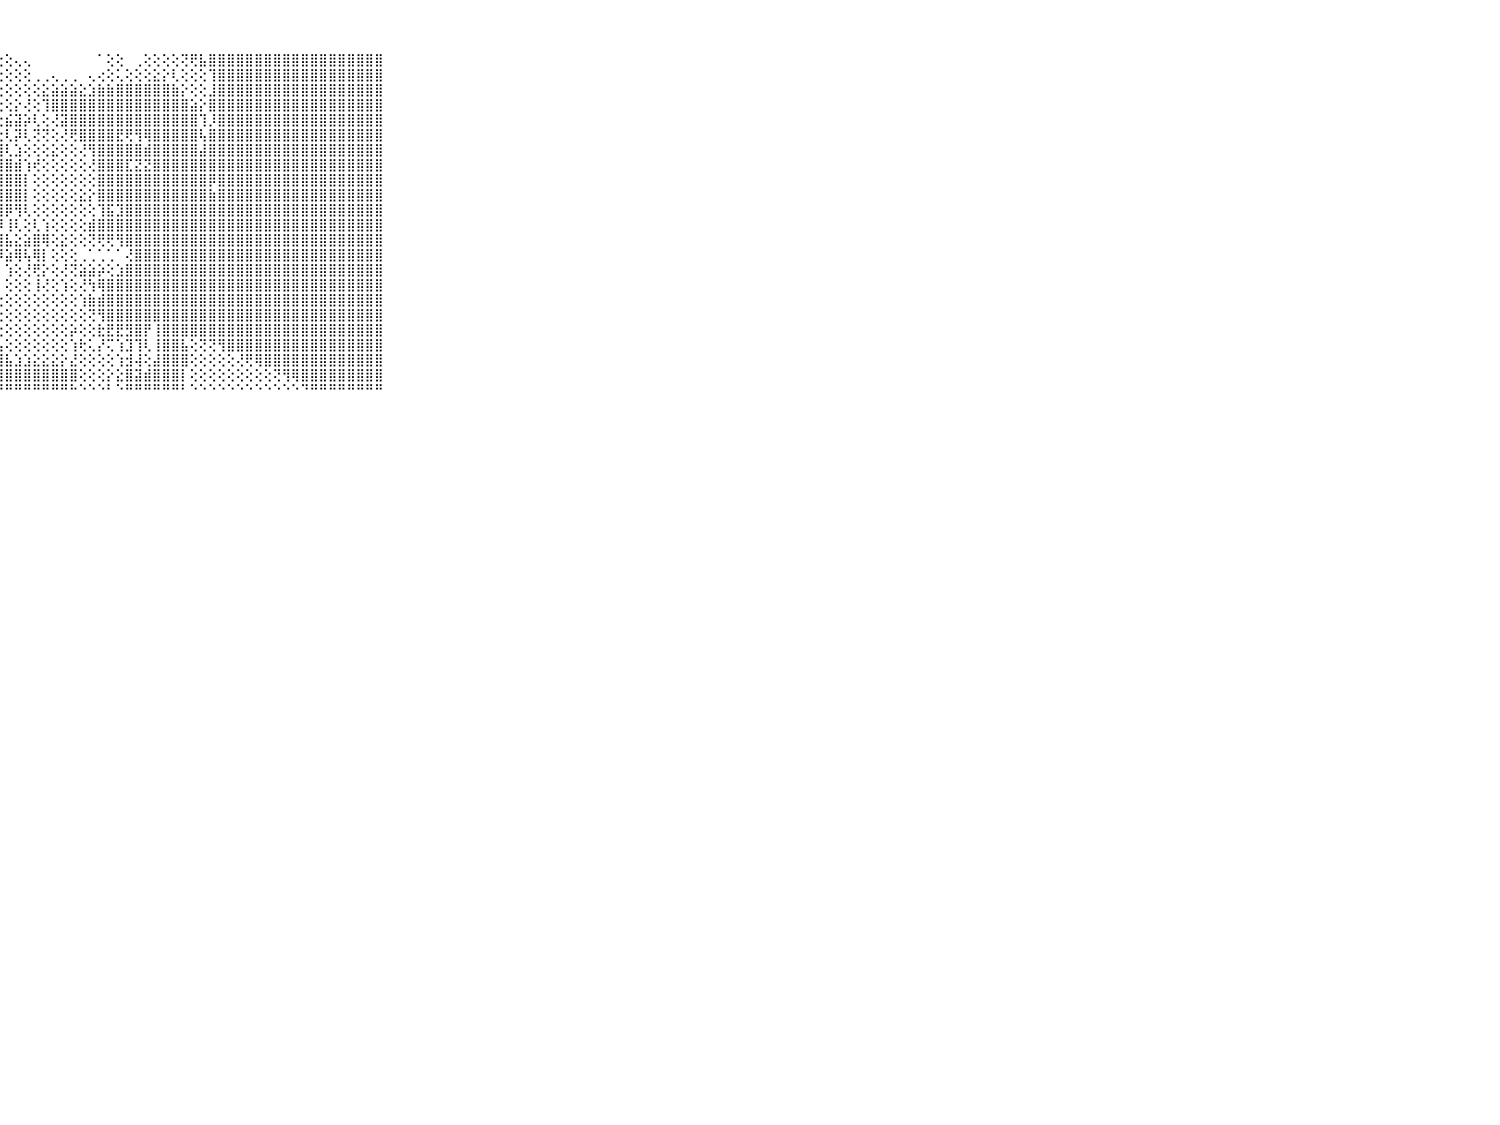

⠀⠀⠀⠀⠀⠀⠀⠀⠀⠀⠀⣿⣿⣿⣿⣿⣿⣿⣿⣿⣿⣿⣿⣿⣿⢿⢝⢕⢕⢄⢄⠀⠀⠀⠀⠀⠀⠀⠁⢕⢕⠀⢀⢕⢕⢕⢕⢝⢟⣧⣿⣿⣿⣿⣿⣿⣿⣿⣿⣿⣿⣿⣿⣿⣿⣿⣿⣿⣿⠀⠀⠀⠀⠀⠀⠀⠀⠀⠀⠀⠀
⠀⠀⠀⠀⠀⠀⠀⠀⠀⠀⠀⣿⣿⣿⣿⣿⣿⣿⣿⣿⣿⣿⣿⣾⡝⢕⢕⢕⢕⢕⢕⢀⢀⢄⢀⢀⠀⢄⢔⢕⢅⢕⢕⢕⣕⡕⢇⢕⢕⢕⢹⣿⣿⣿⣿⣿⣿⣿⣿⣿⣿⣿⣿⣿⣿⣿⣿⣿⣿⠀⠀⠀⠀⠀⠀⠀⠀⠀⠀⠀⠀
⠀⠀⠀⠀⠀⠀⠀⠀⠀⠀⠀⣿⣿⣿⣿⣿⣿⣿⣿⣿⣿⣿⣿⣹⢵⢇⢕⢕⢕⢕⢕⢕⣕⣵⣵⣵⣕⣱⣷⣷⣿⣿⣿⣿⣿⣿⣷⡕⢕⢕⣸⣿⣿⣿⣿⣿⣿⣿⣿⣿⣿⣿⣿⣿⣿⣿⣿⣿⣿⠀⠀⠀⠀⠀⠀⠀⠀⠀⠀⠀⠀
⠀⠀⠀⠀⠀⠀⠀⠀⠀⠀⠀⣿⣿⣿⣿⣿⣿⣿⣿⣿⣿⣿⣿⣷⢕⢕⢕⢕⢕⡕⢜⢕⢹⣿⣿⣿⣿⣿⣿⣿⣿⣿⣿⣿⣿⣿⣿⣿⣵⡕⣿⣿⣿⣿⣿⣿⣿⣿⣿⣿⣿⣿⣿⣿⣿⣿⣿⣿⣿⠀⠀⠀⠀⠀⠀⠀⠀⠀⠀⠀⠀
⠀⠀⠀⠀⠀⠀⠀⠀⠀⠀⠀⣿⣿⣿⣿⣿⣿⣿⣿⣿⣿⣿⣿⣿⢕⢕⢕⢕⣮⣽⡵⢇⢕⢜⣽⣿⣿⣿⣿⣿⣿⣿⣿⣿⣿⣿⣿⣿⣿⢹⡸⣿⣿⣿⣿⣿⣿⣿⣿⣿⣿⣿⣿⣿⣿⣿⣿⣿⣿⠀⠀⠀⠀⠀⠀⠀⠀⠀⠀⠀⠀
⠀⠀⠀⠀⠀⠀⠀⠀⠀⠀⠀⣿⣿⣿⣿⣿⣿⣿⣿⣿⣿⣿⣿⣿⢕⢕⢕⢕⢇⡽⢇⢝⢝⢕⢜⢟⣿⣿⣿⣿⣟⢟⢻⢿⣿⣿⣿⣿⣿⢧⣿⣿⣿⣿⣿⣿⣿⣿⣿⣿⣿⣿⣿⣿⣿⣿⣿⣿⣿⠀⠀⠀⠀⠀⠀⠀⠀⠀⠀⠀⠀
⠀⠀⠀⠀⠀⠀⠀⠀⠀⠀⠀⣿⣿⣿⣿⣿⣿⣿⣿⣿⣿⣿⣿⡟⢕⢕⢕⣾⢇⣱⢕⢕⢕⣕⢕⢕⢜⢻⣿⣿⣿⣿⣿⣾⣿⣿⣿⣿⣿⣼⣿⣿⣿⣿⣿⣿⣿⣿⣿⣿⣿⣿⣿⣿⣿⣿⣿⣿⣿⠀⠀⠀⠀⠀⠀⠀⠀⠀⠀⠀⠀
⠀⠀⠀⠀⠀⠀⠀⠀⠀⠀⠀⣿⣿⣿⣿⣿⣿⣿⣿⣿⣿⣿⣿⣿⡕⢕⢱⣿⣿⣾⢱⢞⢕⢕⢕⢕⢕⢜⣿⣿⣿⣏⣝⣝⣿⣿⣿⣿⣿⣿⣿⣿⣿⣿⣿⣿⣿⣿⣿⣿⣿⣿⣿⣿⣿⣿⣿⣿⣿⠀⠀⠀⠀⠀⠀⠀⠀⠀⠀⠀⠀
⠀⠀⠀⠀⠀⠀⠀⠀⠀⠀⠀⣿⣿⣿⣿⣿⣿⣿⣿⣿⣿⣿⣿⣿⣧⢕⢱⣿⣿⣿⡇⢕⢕⢕⢕⢕⢕⢕⣿⣿⣿⣿⣿⣿⣿⣿⣿⣿⣿⣿⡿⣿⣿⣿⣿⣿⣿⣿⣿⣿⣿⣿⣿⣿⣿⣿⣿⣿⣿⠀⠀⠀⠀⠀⠀⠀⠀⠀⠀⠀⠀
⠀⠀⠀⠀⠀⠀⠀⠀⠀⠀⠀⣿⣿⣿⣿⣿⣿⣿⣿⣿⣿⣿⣿⣷⣝⢕⣾⣿⣿⣿⡇⢕⢕⢕⢕⢕⣕⡕⣿⣿⣿⣿⣿⣿⣿⣿⣿⣿⣿⣿⣷⣿⣿⣿⣿⣿⣿⣿⣿⣿⣿⣿⣿⣿⣿⣿⣿⣿⣿⠀⠀⠀⠀⠀⠀⠀⠀⠀⠀⠀⠀
⠀⠀⠀⠀⠀⠀⠀⠀⠀⠀⠀⣿⣿⣿⣿⣿⣿⣿⣿⣿⣿⣿⣿⣾⣯⣕⢻⣿⡿⢻⢇⢕⢕⢕⢕⢕⢕⢕⢹⣯⣹⣿⣿⣿⣿⣿⣿⣿⣿⣿⣿⣿⣿⣿⣿⣿⣿⣿⣿⣿⣿⣿⣿⣿⣿⣿⣿⣿⣿⠀⠀⠀⠀⠀⠀⠀⠀⠀⠀⠀⠀
⠀⠀⠀⠀⠀⠀⠀⠀⠀⠀⠀⣿⣿⣿⣿⣿⣿⣿⣿⣿⣿⣿⣿⣿⣿⣧⡇⡻⢸⢇⢕⢇⢱⢕⢕⢕⢕⣾⣿⣿⣿⣿⣿⣿⣿⣿⣿⣿⣿⣿⣿⣿⣿⣿⣿⣿⣿⣿⣿⣿⣿⣿⣿⣿⣿⣿⣿⣿⣿⠀⠀⠀⠀⠀⠀⠀⠀⠀⠀⠀⠀
⠀⠀⠀⠀⠀⠀⠀⠀⠀⠀⠀⣿⣿⣿⣿⣿⣿⣿⣿⣿⣿⣿⣿⣿⣿⣿⣇⣸⣧⣕⣵⣿⢿⢕⣕⢕⢕⢝⢟⢟⢻⣿⣿⣿⣿⣿⣿⣿⣿⣿⣿⣿⣿⣿⣿⣿⣿⣿⣿⣿⣿⣿⣿⣿⣿⣿⣿⣿⣿⠀⠀⠀⠀⠀⠀⠀⠀⠀⠀⠀⠀
⠀⠀⠀⠀⠀⠀⠀⠀⠀⠀⠀⣿⣿⣿⣿⣿⣿⣿⣿⣿⣿⣿⣿⣿⣿⣿⣿⡿⣵⢿⢧⢿⡇⢕⢕⢕⢀⢁⢁⢁⠁⢜⣿⣿⣿⣿⣿⣿⣿⣿⣿⣿⣿⣿⣿⣿⣿⣿⣿⣿⣿⣿⣿⣿⣿⣿⣿⣿⣿⠀⠀⠀⠀⠀⠀⠀⠀⠀⠀⠀⠀
⠀⠀⠀⠀⠀⠀⠀⠀⠀⠀⠀⣿⣿⣿⣿⣿⣿⣿⣿⣿⣿⣿⣿⣿⣿⡿⢻⡇⢱⢕⢜⢟⡕⢕⢜⢝⣵⣵⡵⢕⣱⣿⣿⣿⣿⣿⣿⣿⣿⣿⣿⣿⣿⣿⣿⣿⣿⣿⣿⣿⣿⣿⣿⣿⣿⣿⣿⣿⣿⠀⠀⠀⠀⠀⠀⠀⠀⠀⠀⠀⠀
⠀⠀⠀⠀⠀⠀⠀⠀⠀⠀⠀⣿⣿⣿⣿⣿⣿⣿⣿⣿⣿⣿⣿⢿⢏⢕⣿⡇⢕⢕⢕⢸⢜⢕⢱⢕⢜⢳⢿⣿⣿⣿⣿⣿⣿⣿⣿⣿⣿⣿⣿⣿⣿⣿⣿⣿⣿⣿⣿⣿⣿⣿⣿⣿⣿⣿⣿⣿⣿⠀⠀⠀⠀⠀⠀⠀⠀⠀⠀⠀⠀
⠀⠀⠀⠀⠀⠀⠀⠀⠀⠀⠀⣿⣿⣿⣿⣿⣿⣿⣿⡿⢟⢟⢕⠕⠑⢱⣿⢕⢕⢕⢕⢕⢕⢕⢕⢕⢱⣷⣾⣿⣿⣿⣿⣿⣿⣿⣿⣿⣿⣿⣿⣿⣿⣿⣿⣿⣿⣿⣿⣿⣿⣿⣿⣿⣿⣿⣿⣿⣿⠀⠀⠀⠀⠀⠀⠀⠀⠀⠀⠀⠀
⠀⠀⠀⠀⠀⠀⠀⠀⠀⠀⠀⡿⢿⢟⠟⠝⠙⠑⠑⠑⠁⠀⠀⠀⠀⢸⣏⢕⢕⢕⢕⢕⢕⢕⢕⢕⢕⢝⢻⣿⣿⣿⣿⣿⣿⣿⣿⣿⣿⣿⣿⣿⣿⣿⣿⣿⣿⣿⣿⣿⣿⣿⣿⣿⣿⣿⣿⣿⣿⠀⠀⠀⠀⠀⠀⠀⠀⠀⠀⠀⠀
⠀⠀⠀⠀⠀⠀⠀⠀⠀⠀⠀⠁⠁⠀⠀⠀⠀⠀⠀⠀⠀⠀⠀⠀⠀⢸⣿⢕⢕⢕⢕⢕⢕⢕⢕⡵⢕⢕⣗⣟⣟⣻⣿⡟⢸⣿⣿⣿⣿⣿⣿⣿⣿⣿⣿⣿⣿⣿⣿⣿⣿⣿⣿⣿⣿⣿⣿⣿⣿⠀⠀⠀⠀⠀⠀⠀⠀⠀⠀⠀⠀
⠀⠀⠀⠀⠀⠀⠀⠀⠀⠀⠀⠀⠀⠀⠀⠀⠀⠀⠀⠀⠀⠀⠀⠀⠀⢸⣿⣧⢕⢕⢕⢕⢕⢕⢕⢱⢗⢅⡜⢍⢱⣹⢹⢇⢸⣿⣿⣧⢕⢝⢝⢻⣿⣿⣿⣿⣿⣿⣿⣿⣿⣿⣿⣿⣿⣿⣿⣿⣿⠀⠀⠀⠀⠀⠀⠀⠀⠀⠀⠀⠀
⠀⠀⠀⠀⠀⠀⠀⠀⠀⠀⠀⠀⠀⠀⠀⠀⠀⠀⠀⠀⠀⠀⠀⠀⠀⢜⣿⣿⣧⣱⣱⣕⣕⣕⡕⣜⢕⢕⢕⢕⢱⣺⢼⢕⣼⣿⣿⣿⢕⢕⢕⢕⢕⢜⢟⢿⣿⣿⣿⣿⣿⣿⣿⣿⣿⣿⣿⣿⣿⠀⠀⠀⠀⠀⠀⠀⠀⠀⠀⠀⠀
⠀⠀⠀⠀⠀⠀⠀⠀⠀⠀⠀⠀⠀⠀⠀⠀⠀⠀⠀⠀⠀⠀⠀⠀⠀⢕⣿⣿⣿⣿⣿⣿⣿⣿⣿⣿⢕⢕⢕⡕⣕⣿⣽⣾⣿⣿⣿⡇⢕⢕⢕⢕⢕⢕⢕⢕⢕⢝⢻⢿⣿⣿⣿⣿⣿⣿⣿⣿⣿⠀⠀⠀⠀⠀⠀⠀⠀⠀⠀⠀⠀
⠀⠀⠀⠀⠀⠀⠀⠀⠀⠀⠀⠀⠀⠀⠀⠀⠀⠀⠀⠀⠀⠀⠀⠀⠀⠘⠛⠛⠛⠛⠛⠛⠛⠛⠛⠓⠑⠑⠑⠃⠑⠛⠛⠛⠛⠛⠛⠃⠑⠑⠑⠑⠑⠑⠑⠑⠑⠑⠑⠑⠙⠛⠛⠛⠛⠛⠛⠛⠛⠀⠀⠀⠀⠀⠀⠀⠀⠀⠀⠀⠀